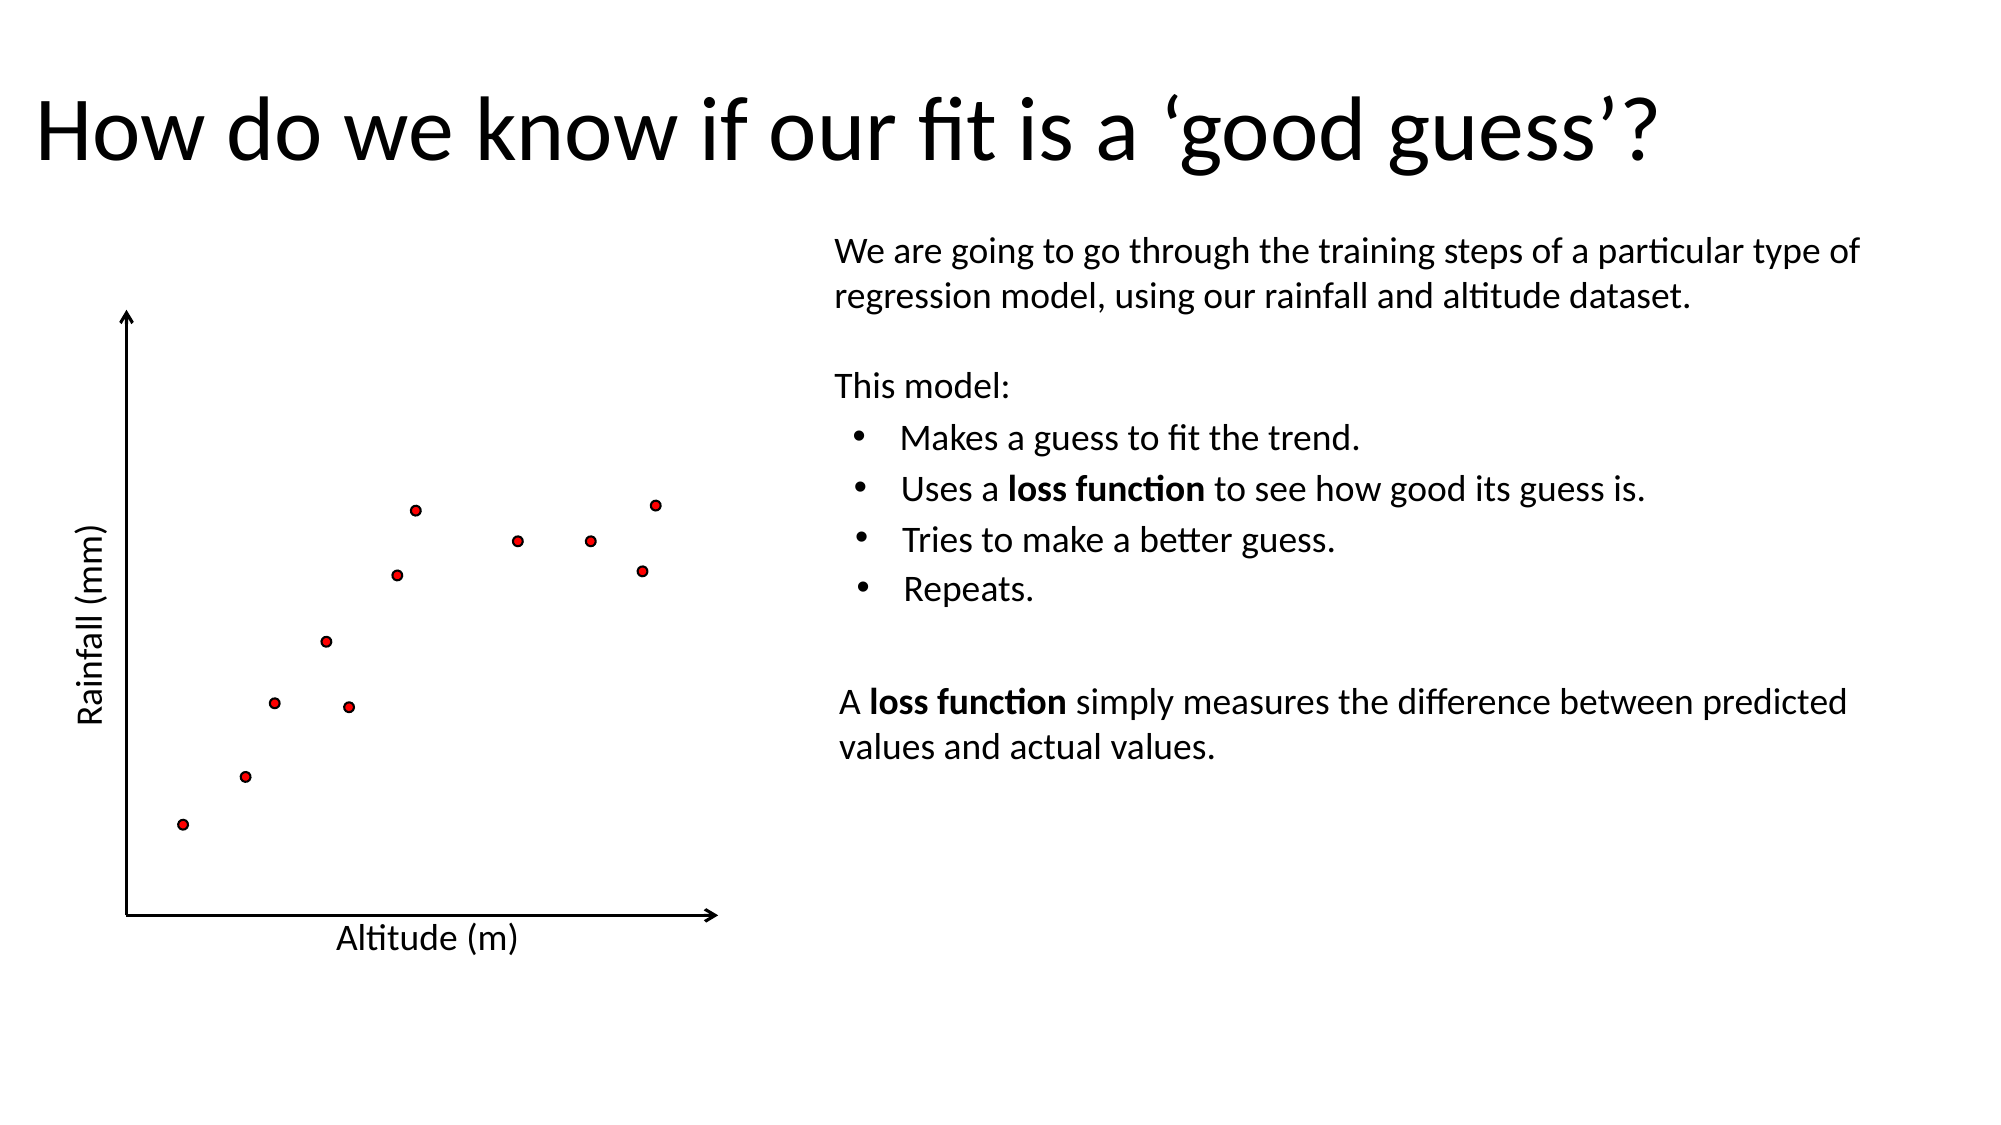

# How do we know if our fit is a ‘good guess’?
We are going to go through the training steps of a particular type of regression model, using our rainfall and altitude dataset.

This model:

Rainfall (mm)
Altitude (m)

Makes a guess to fit the trend.
Uses a loss function to see how good its guess is.
Tries to make a better guess.
Repeats.

A loss function simply measures the difference between predicted values and actual values.